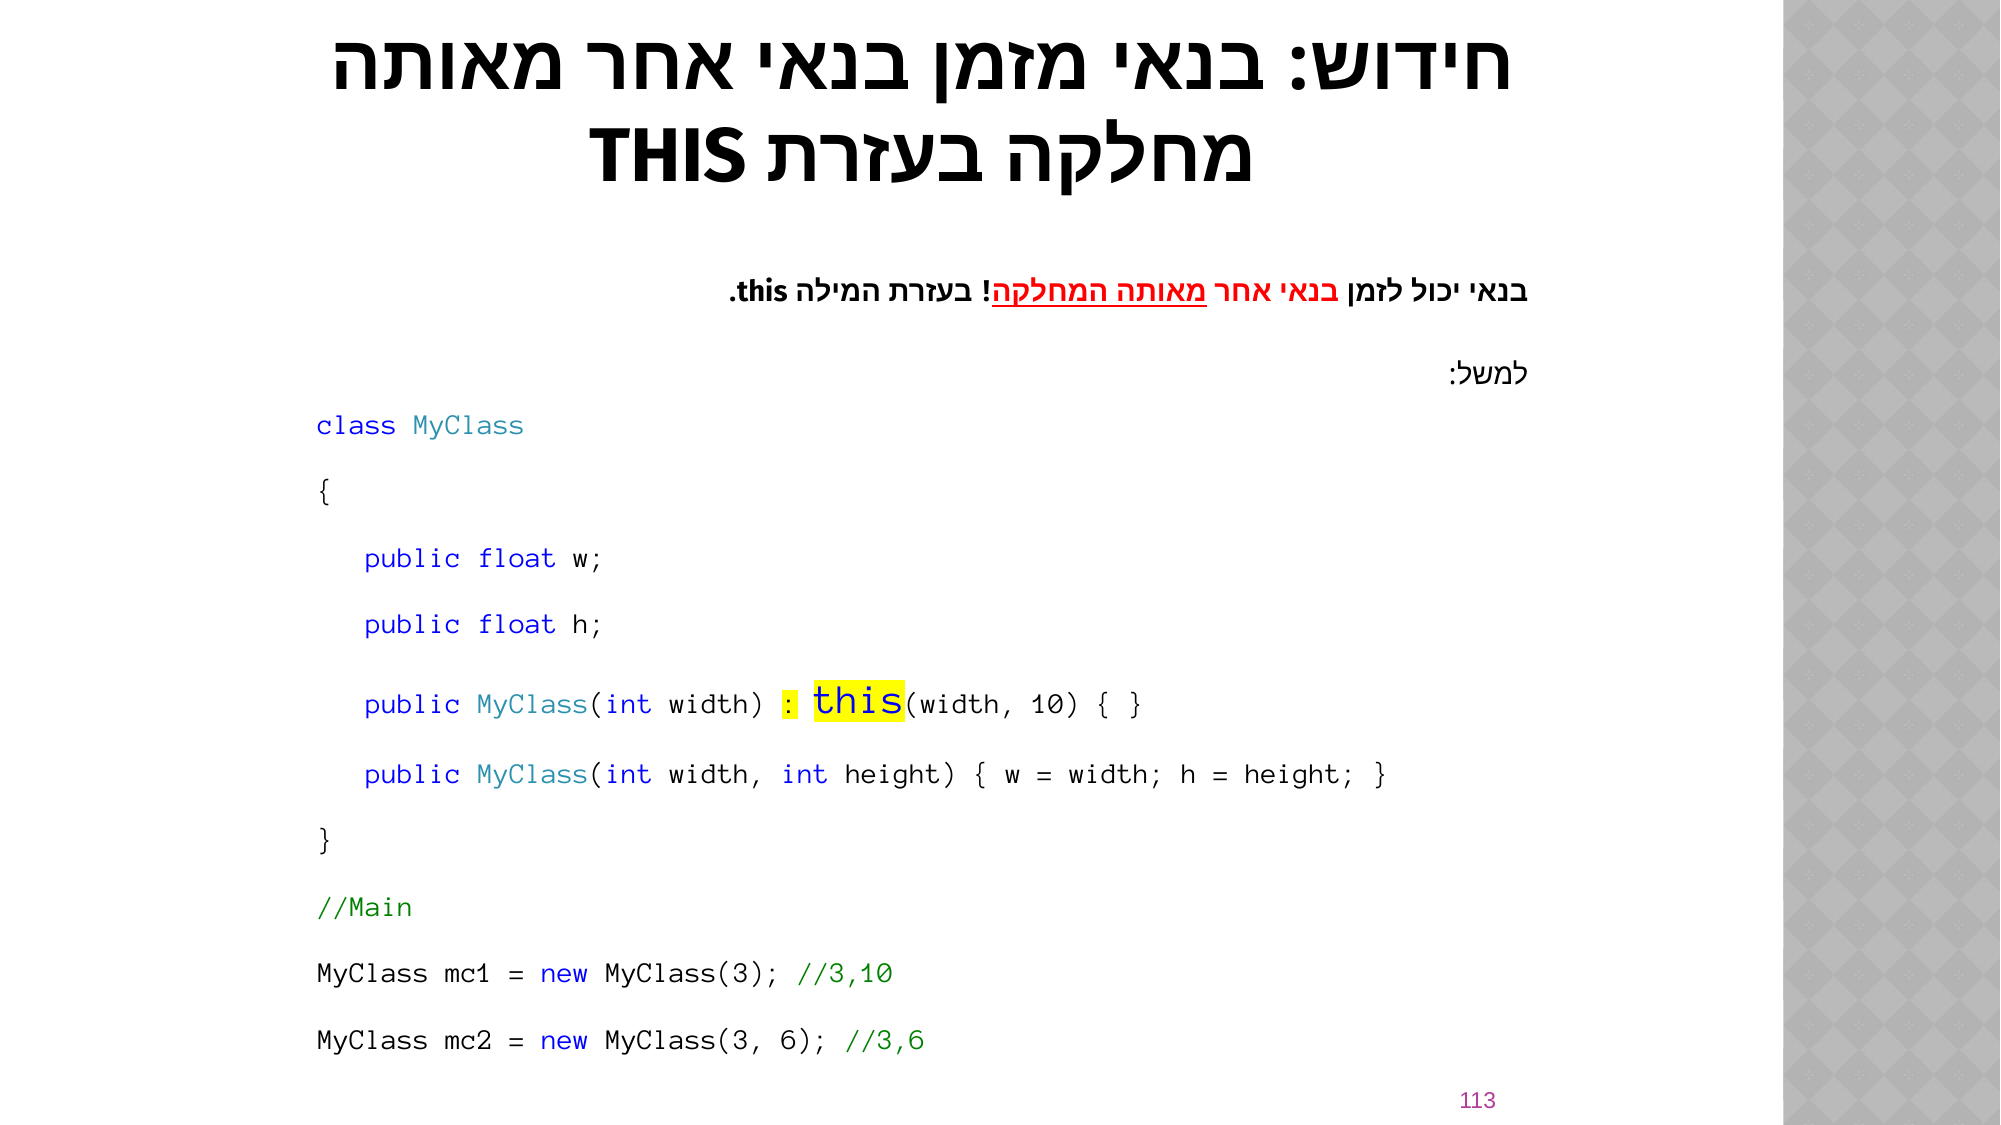

# חידוש: בנאי מזמן בנאי אחר מאותה מחלקה בעזרת THIS
בנאי יכול לזמן בנאי אחר מאותה המחלקה! בעזרת המילה this.
למשל:
class MyClass
{
   public float w;
   public float h;
   public MyClass(int width) : this(width, 10) { }
   public MyClass(int width, int height) { w = width; h = height; }
}
//Main
MyClass mc1 = new MyClass(3); //3,10
MyClass mc2 = new MyClass(3, 6); //3,6
113